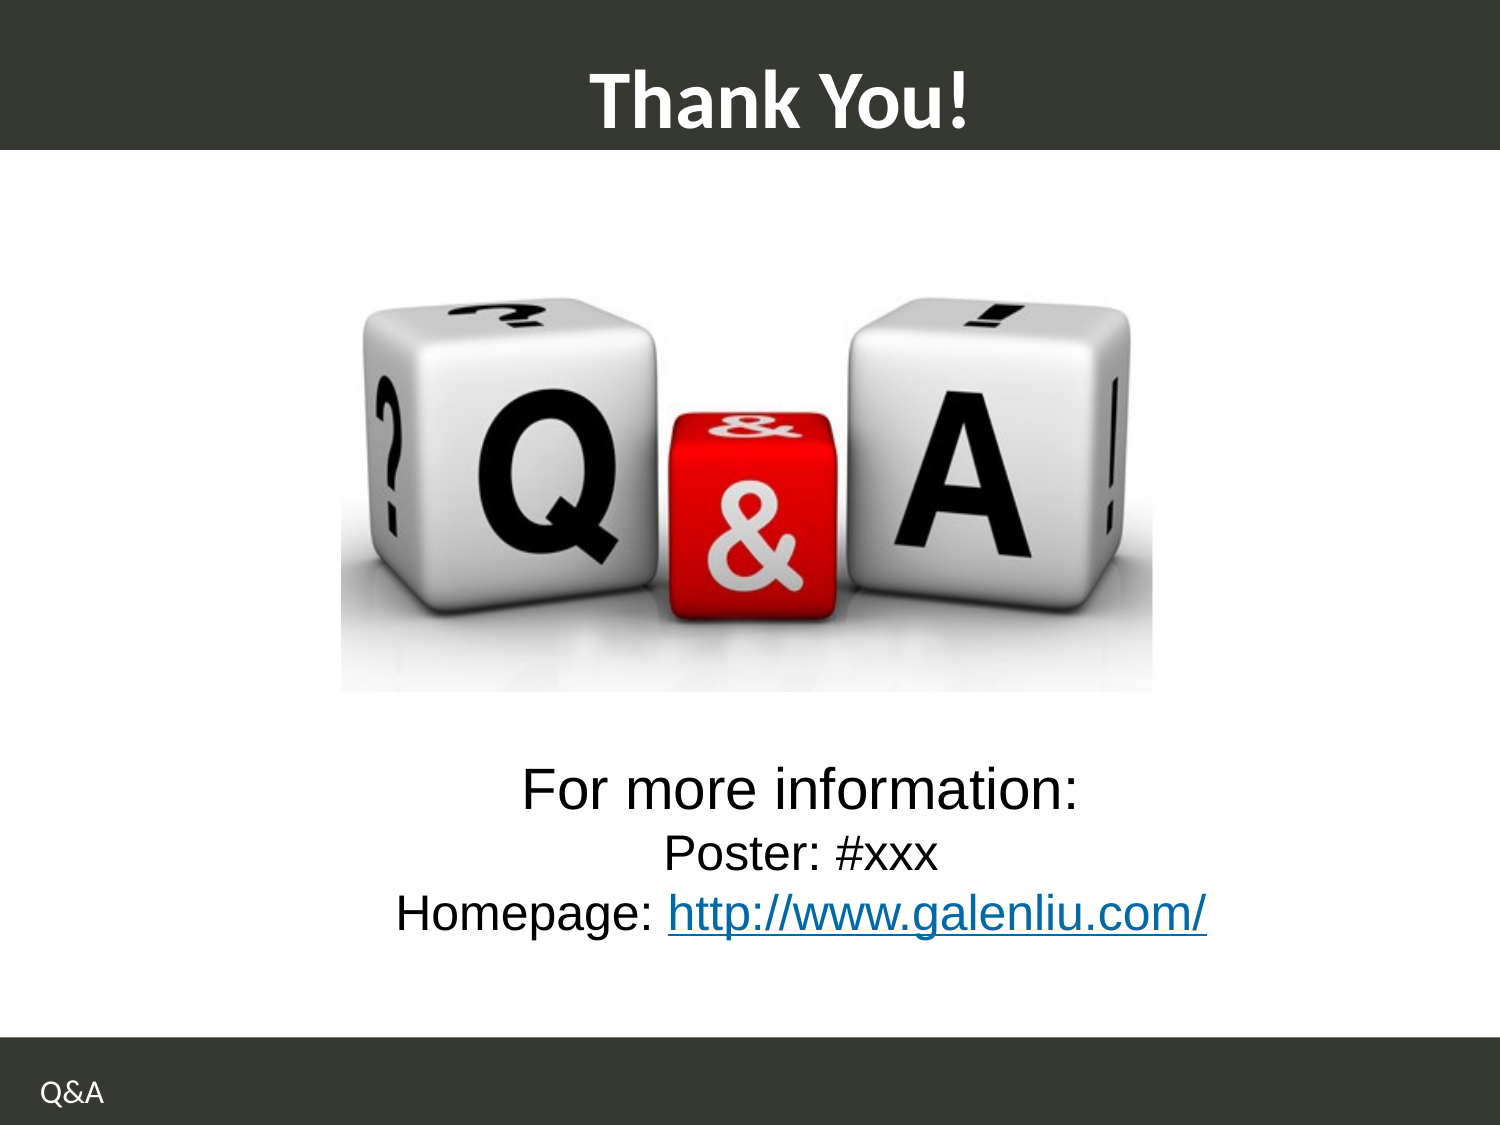

# Thank You!

For more information:
Poster: #xxx
Homepage: http://www.galenliu.com/
Q&A